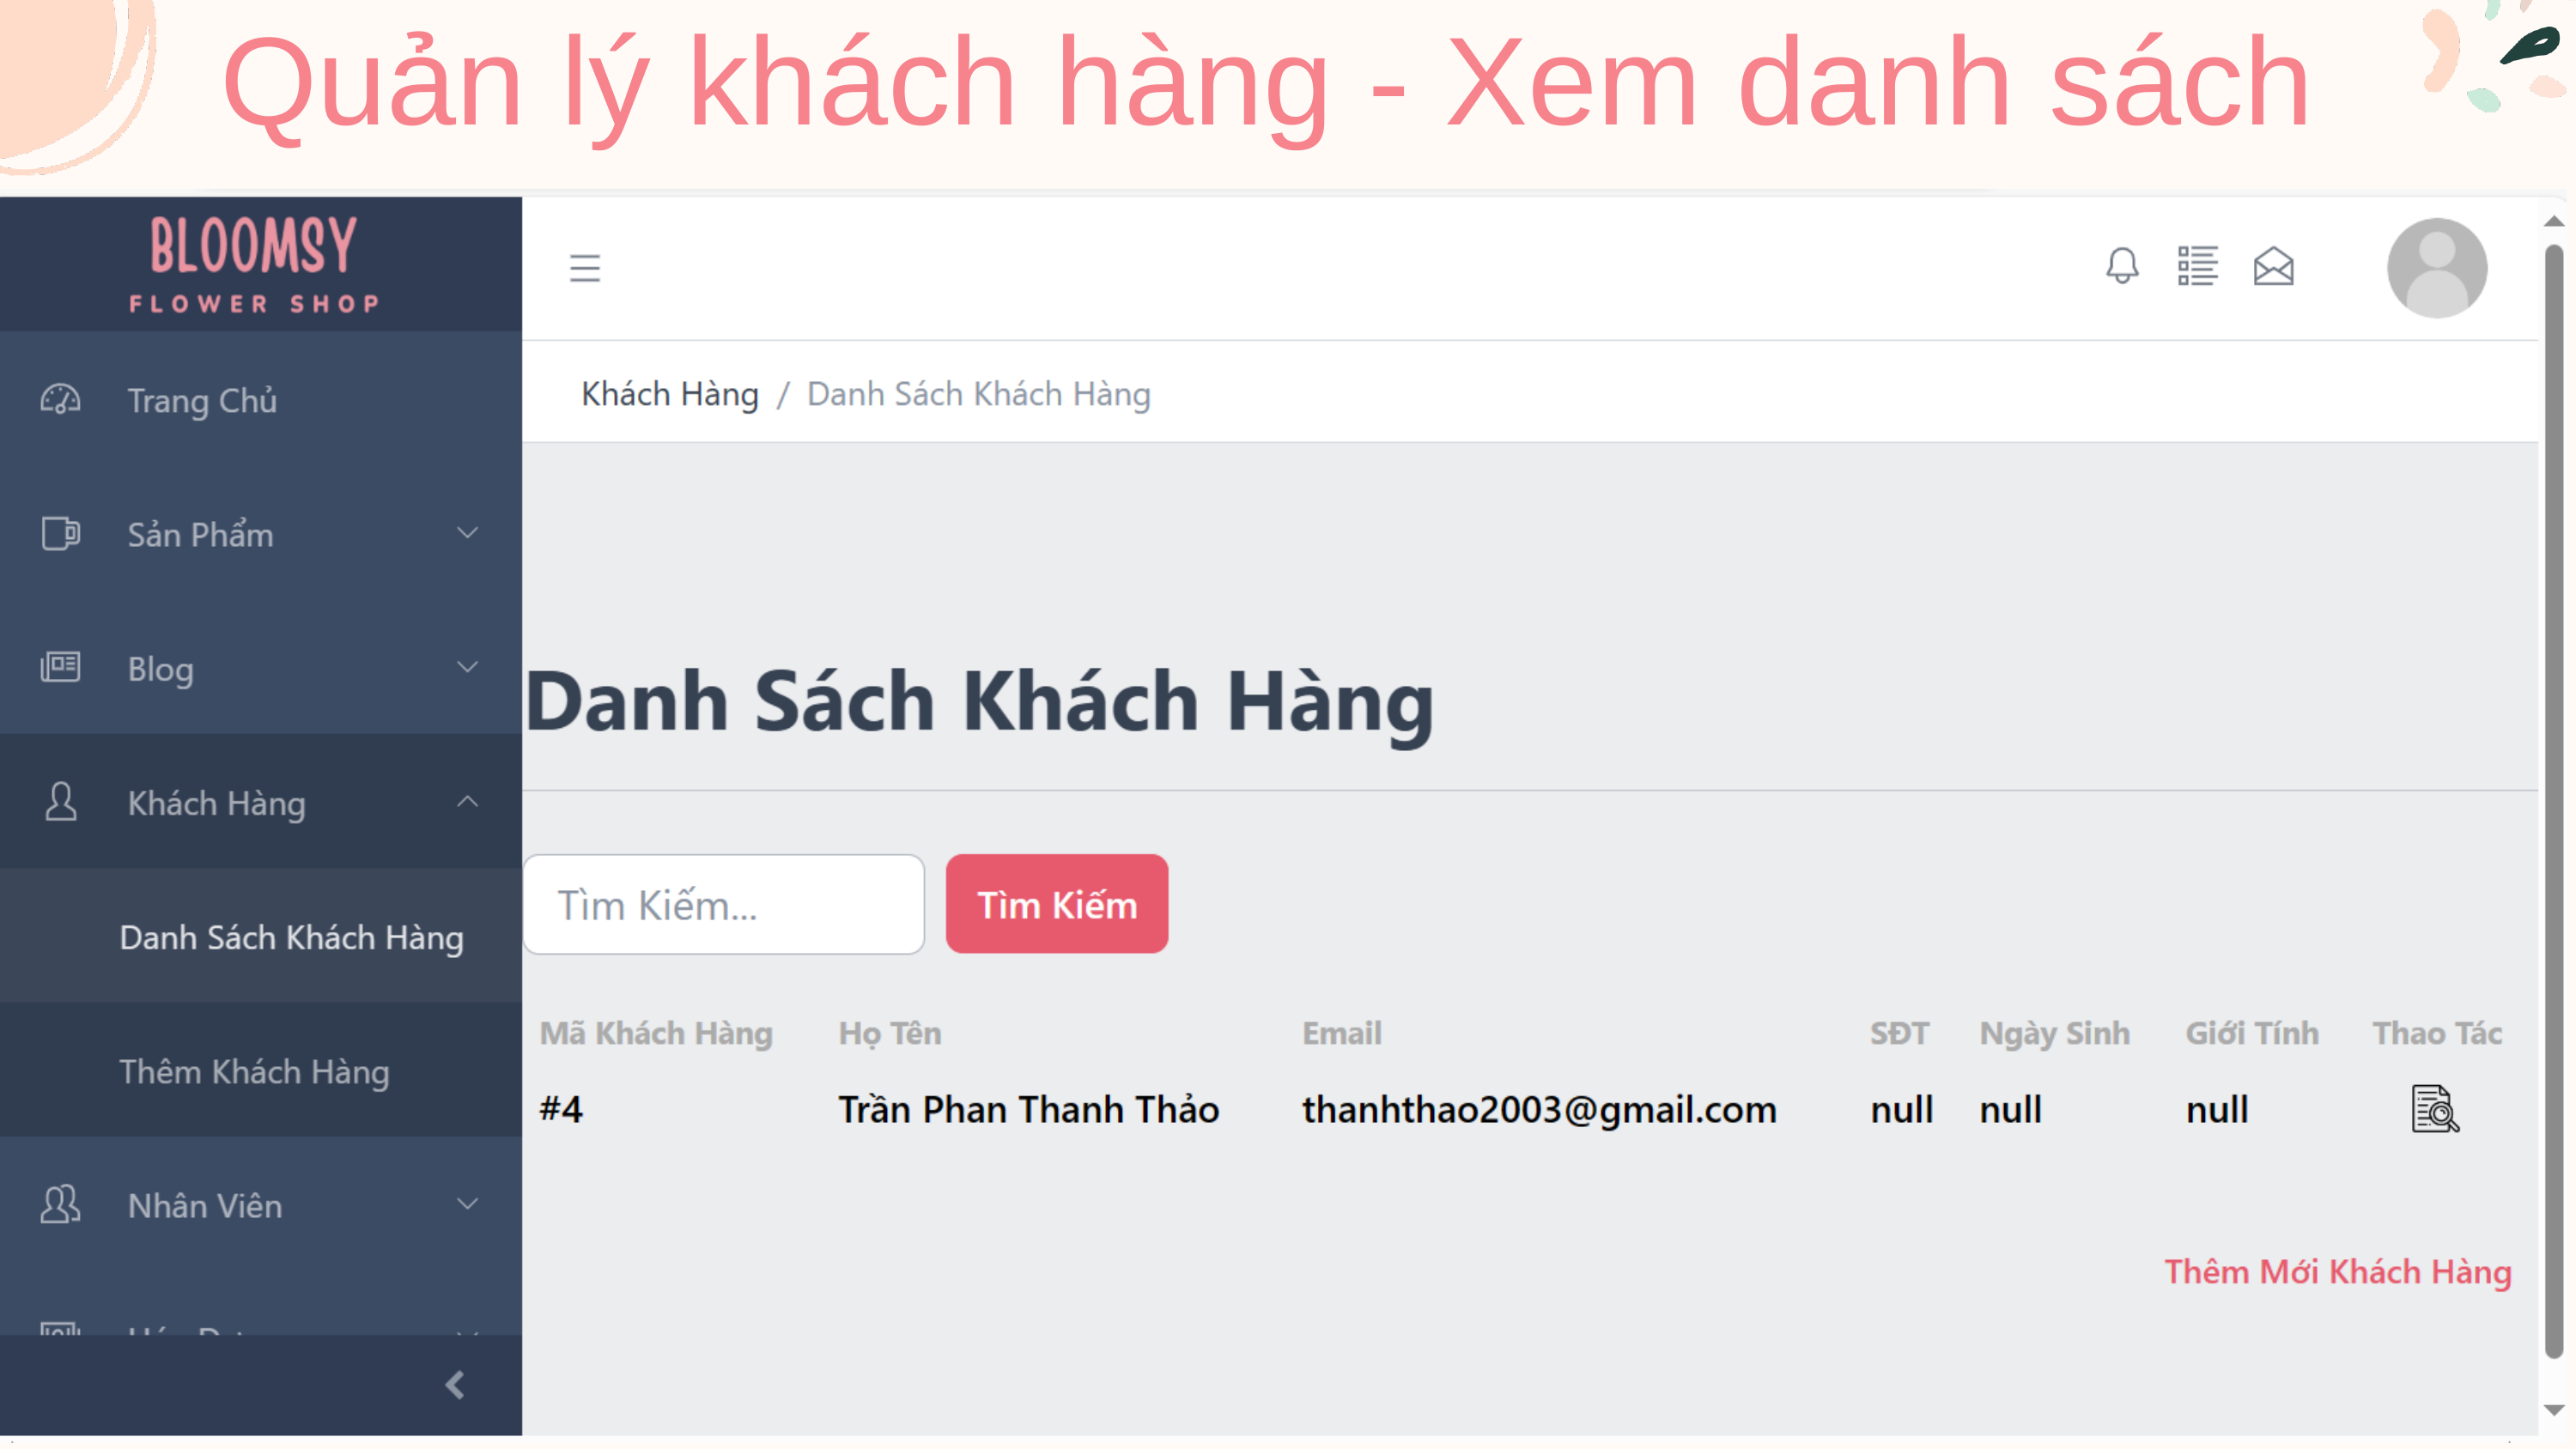

Quản lý khách hàng - Xem danh sách